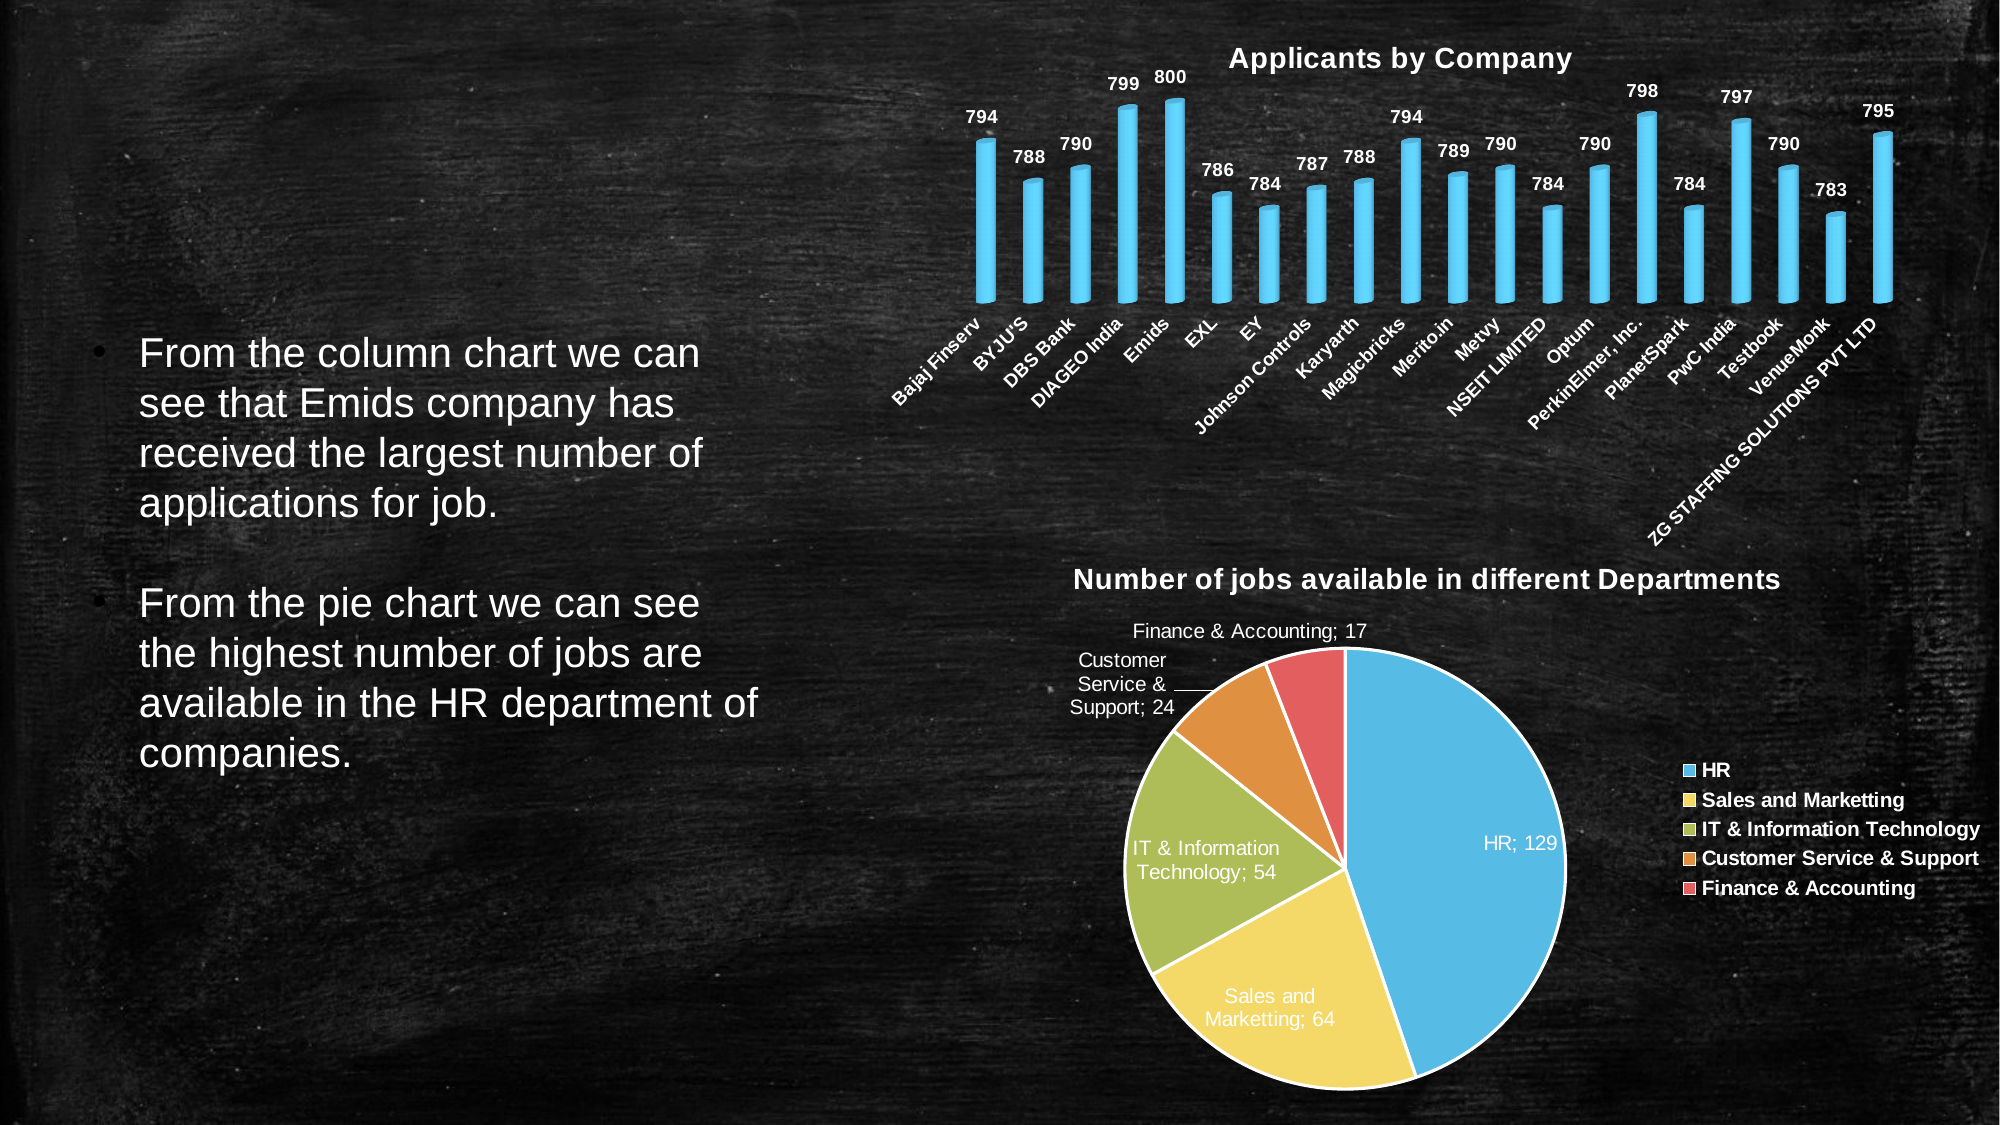

[unsupported chart]

From the column chart we can see that Emids company has received the largest number of applications for job.

From the pie chart we can see the highest number of jobs are available in the HR department of companies.

### Chart: Number of jobs available in different Departments

| Category | Total |
|---|---|
| HR | 129.0 |
| Sales and Marketting | 64.0 |
| IT & Information Technology | 54.0 |
| Customer Service & Support | 24.0 |
| Finance & Accounting | 17.0 |